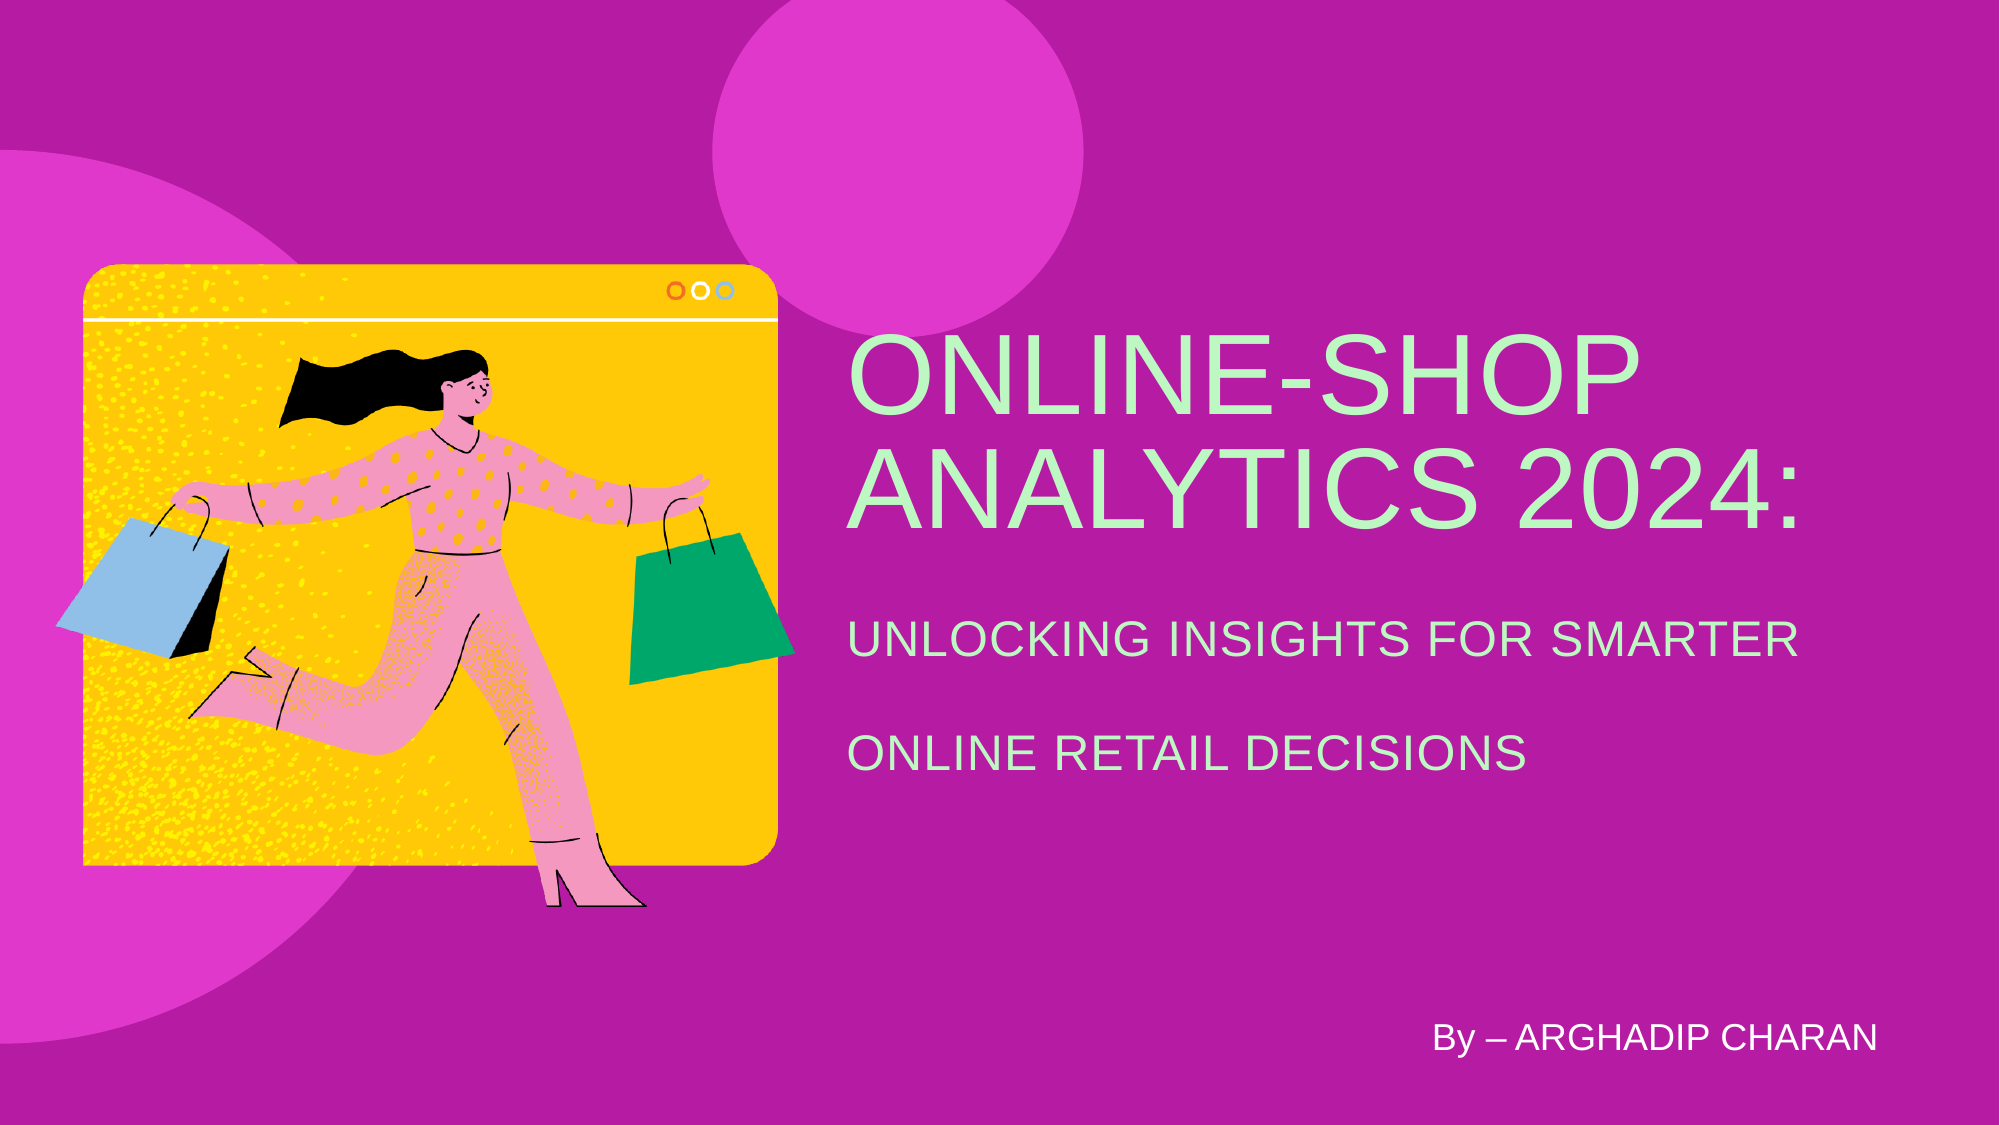

# Online-Shop Analytics 2024:  Unlocking Insights for Smarter Online Retail Decisions
By – ARGHADIP CHARAN